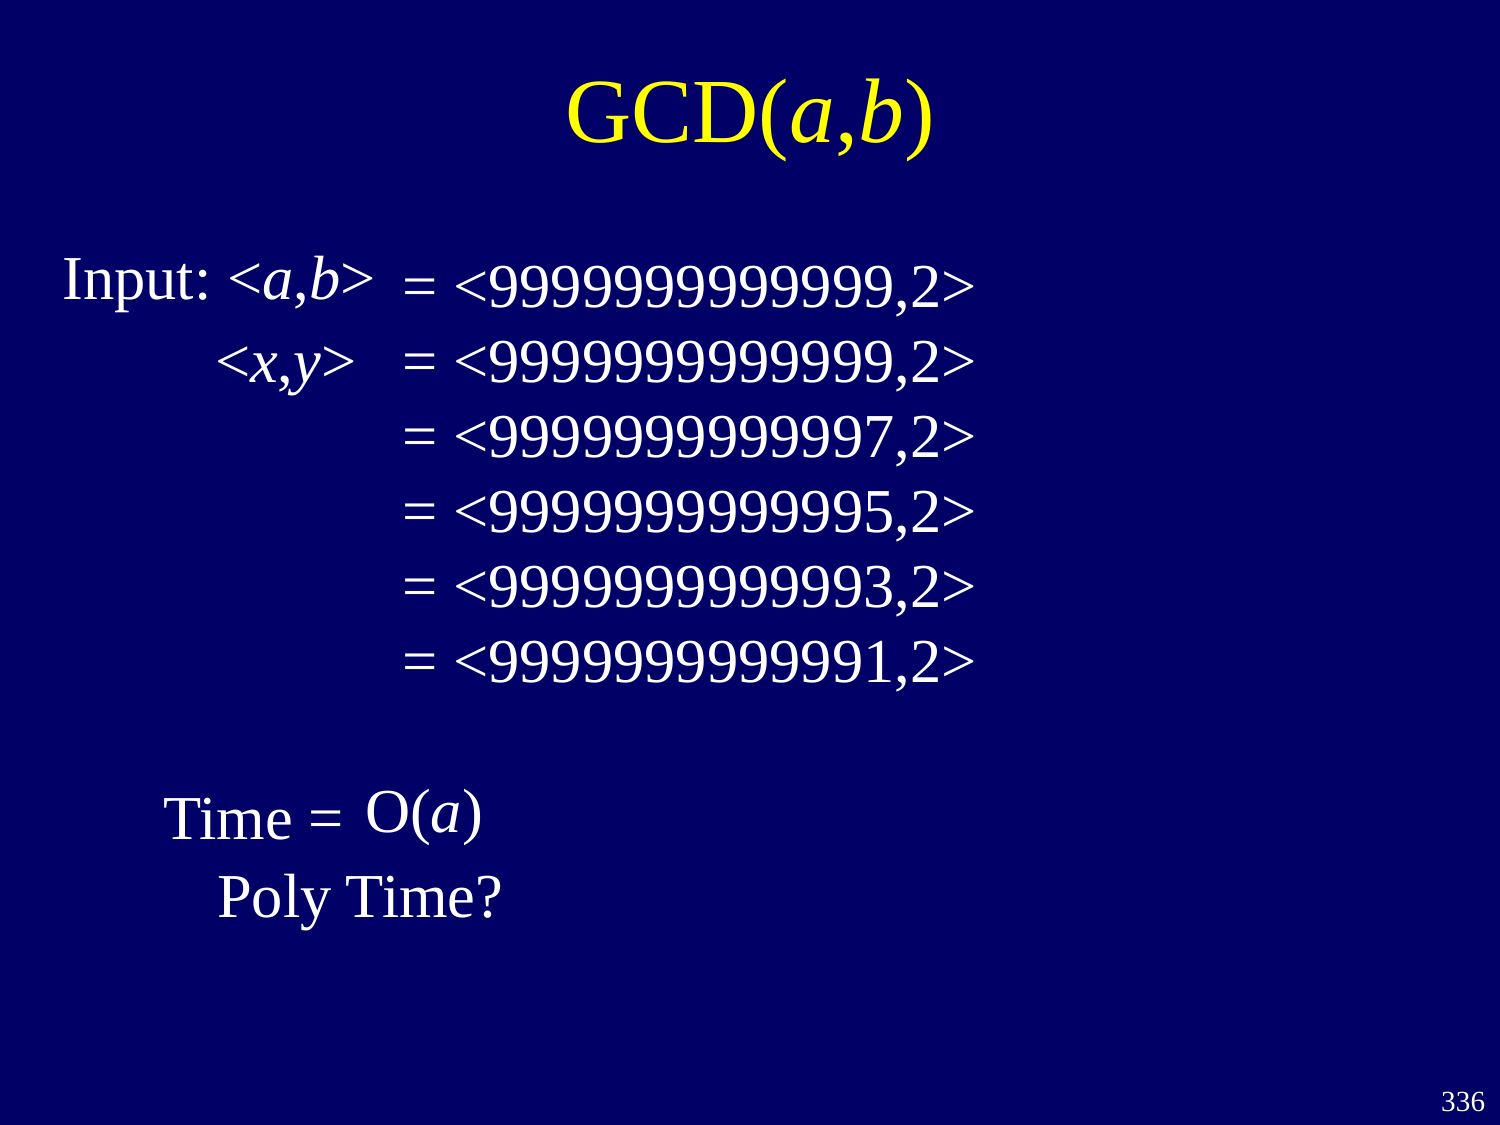

# GCD(a,b)
Input: <a,b>
= <9999999999999,2>
<x,y>
= <9999999999999,2>
= <9999999999997,2>
= <9999999999995,2>
= <9999999999993,2>
= <9999999999991,2>
O(a)
Time =
Poly Time?